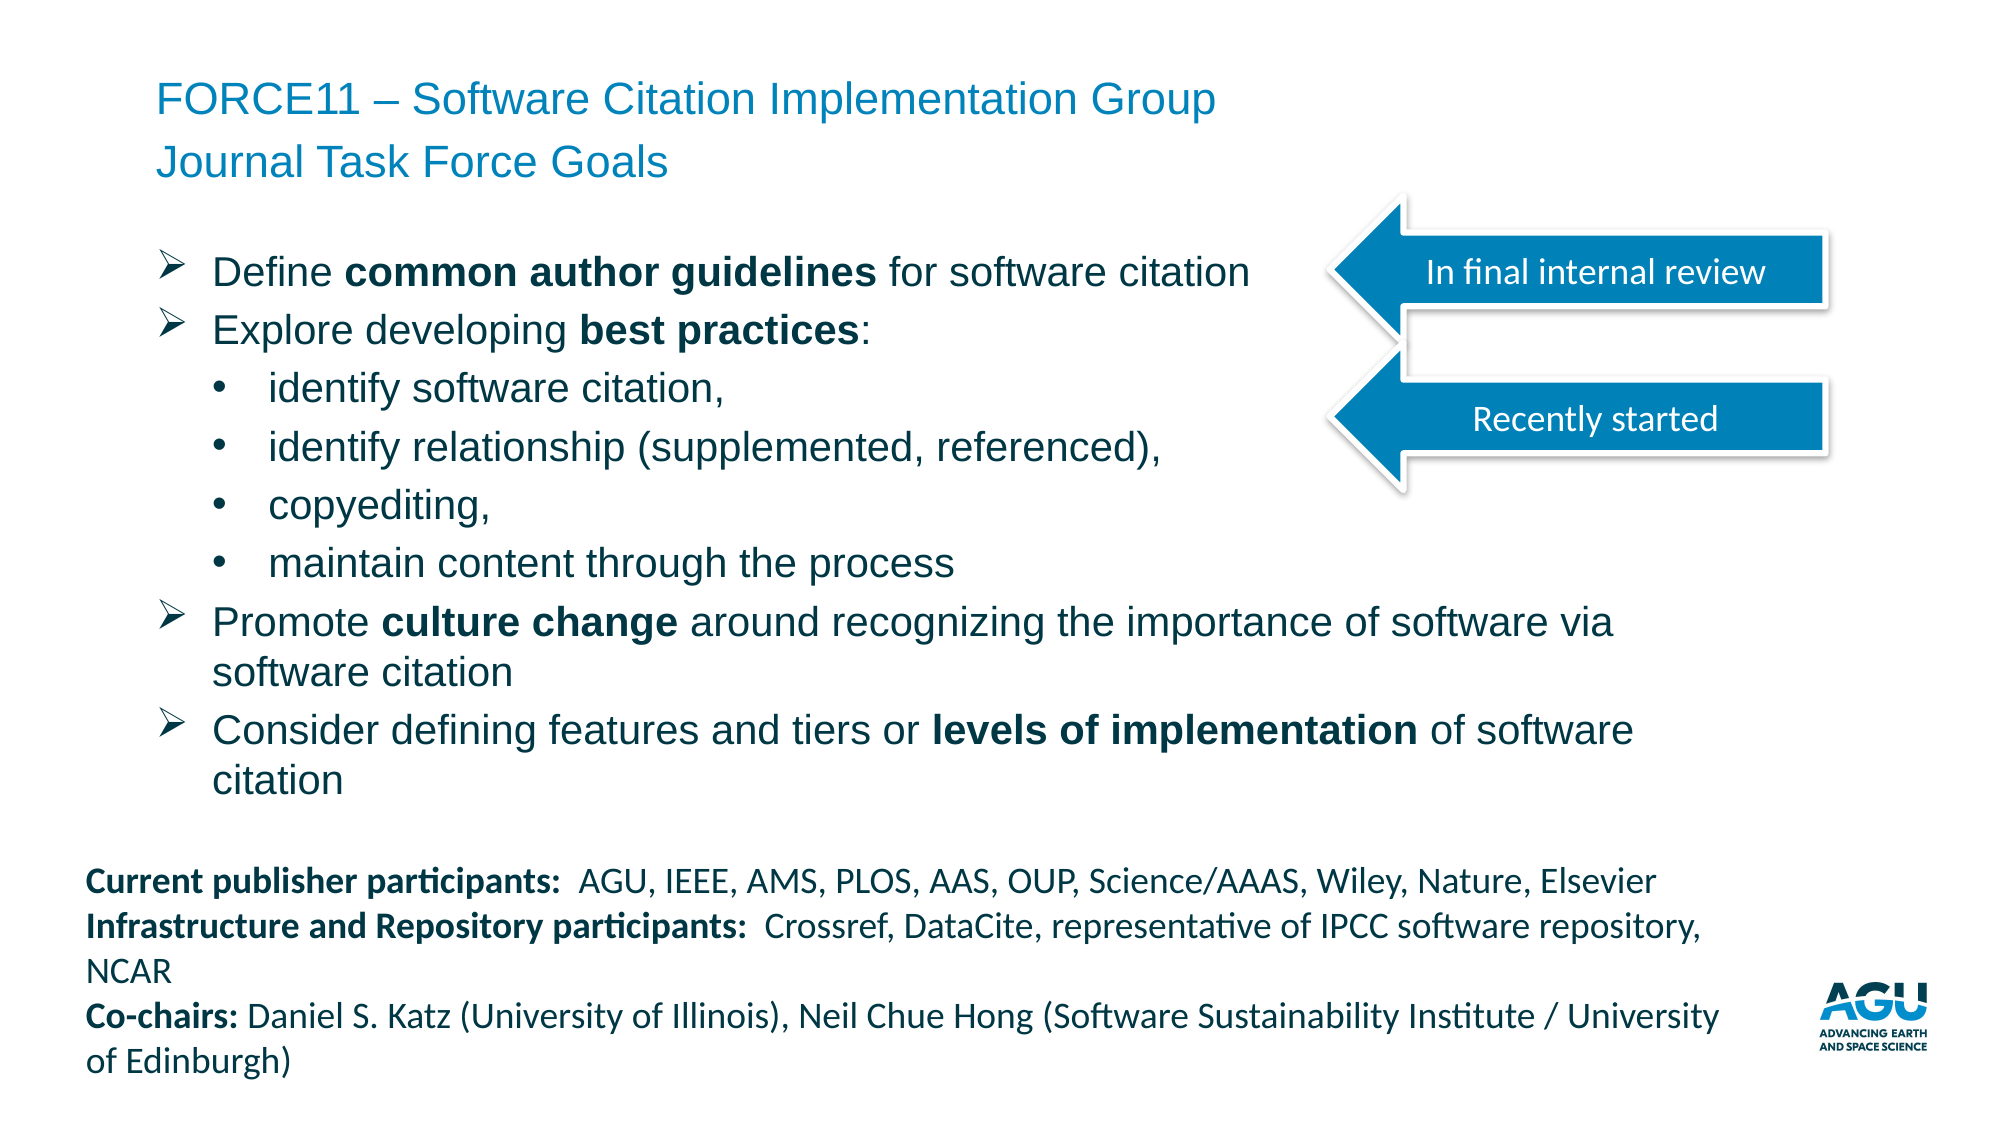

FORCE11 – Software Citation Implementation Group
Journal Task Force Goals
In final internal review
Define common author guidelines for software citation
Explore developing best practices:
identify software citation,
identify relationship (supplemented, referenced),
copyediting,
maintain content through the process
Promote culture change around recognizing the importance of software via software citation
Consider defining features and tiers or levels of implementation of software citation
Recently started
Current publisher participants:  AGU, IEEE, AMS, PLOS, AAS, OUP, Science/AAAS, Wiley, Nature, Elsevier
Infrastructure and Repository participants:  Crossref, DataCite, representative of IPCC software repository, NCAR
Co-chairs: Daniel S. Katz (University of Illinois), Neil Chue Hong (Software Sustainability Institute / University of Edinburgh)